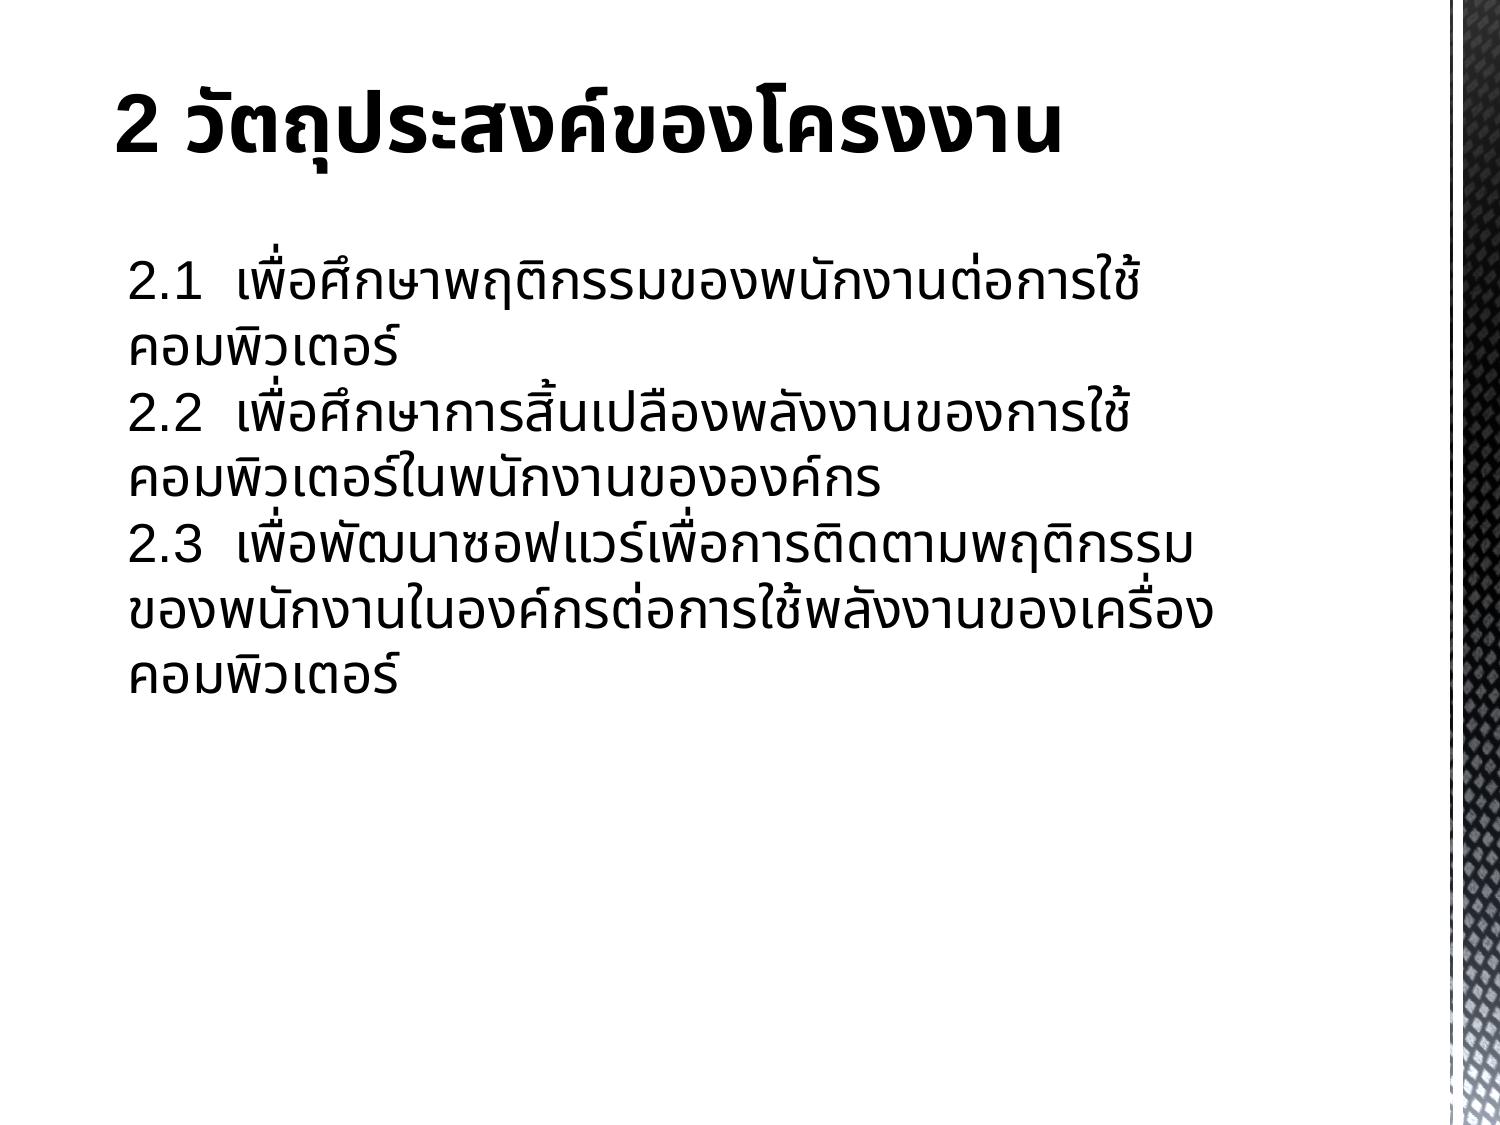

# 2 วัตถุประสงค์ของโครงงาน

2.1  เพื่อศึกษาพฤติกรรมของพนักงานต่อการใช้คอมพิวเตอร์
2.2  เพื่อศึกษาการสิ้นเปลืองพลังงานของการใช้คอมพิวเตอร์ในพนักงานขององค์กร
2.3  เพื่อพัฒนาซอฟแวร์เพื่อการติดตามพฤติกรรมของพนักงานในองค์กรต่อการใช้พลังงานของเครื่องคอมพิวเตอร์